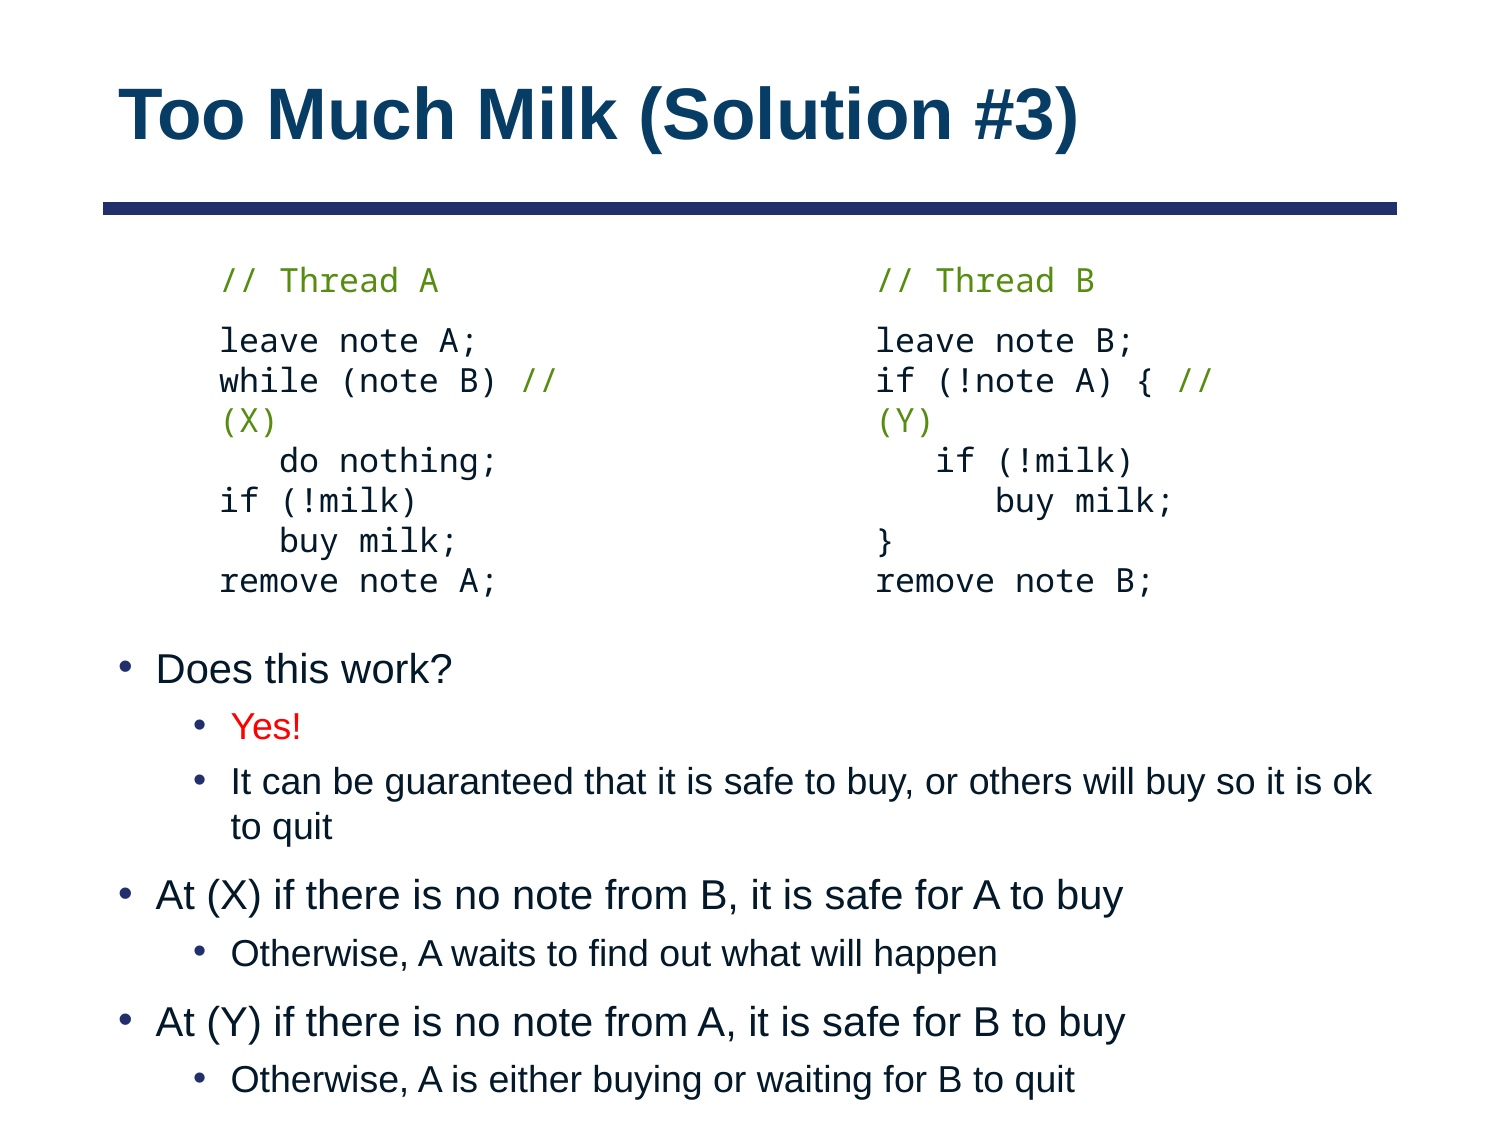

# Too Much Milk (Solution #3)
// Thread A
leave note A;
while (note B) // (X)
   do nothing;
if (!milk)
   buy milk;
remove note A;
// Thread B
leave note B;
if (!note A) { // (Y)
   if (!milk)
      buy milk;
}
remove note B;
Does this work?
Yes!
It can be guaranteed that it is safe to buy, or others will buy so it is ok to quit
At (X) if there is no note from B, it is safe for A to buy
Otherwise, A waits to find out what will happen
At (Y) if there is no note from A, it is safe for B to buy
Otherwise, A is either buying or waiting for B to quit